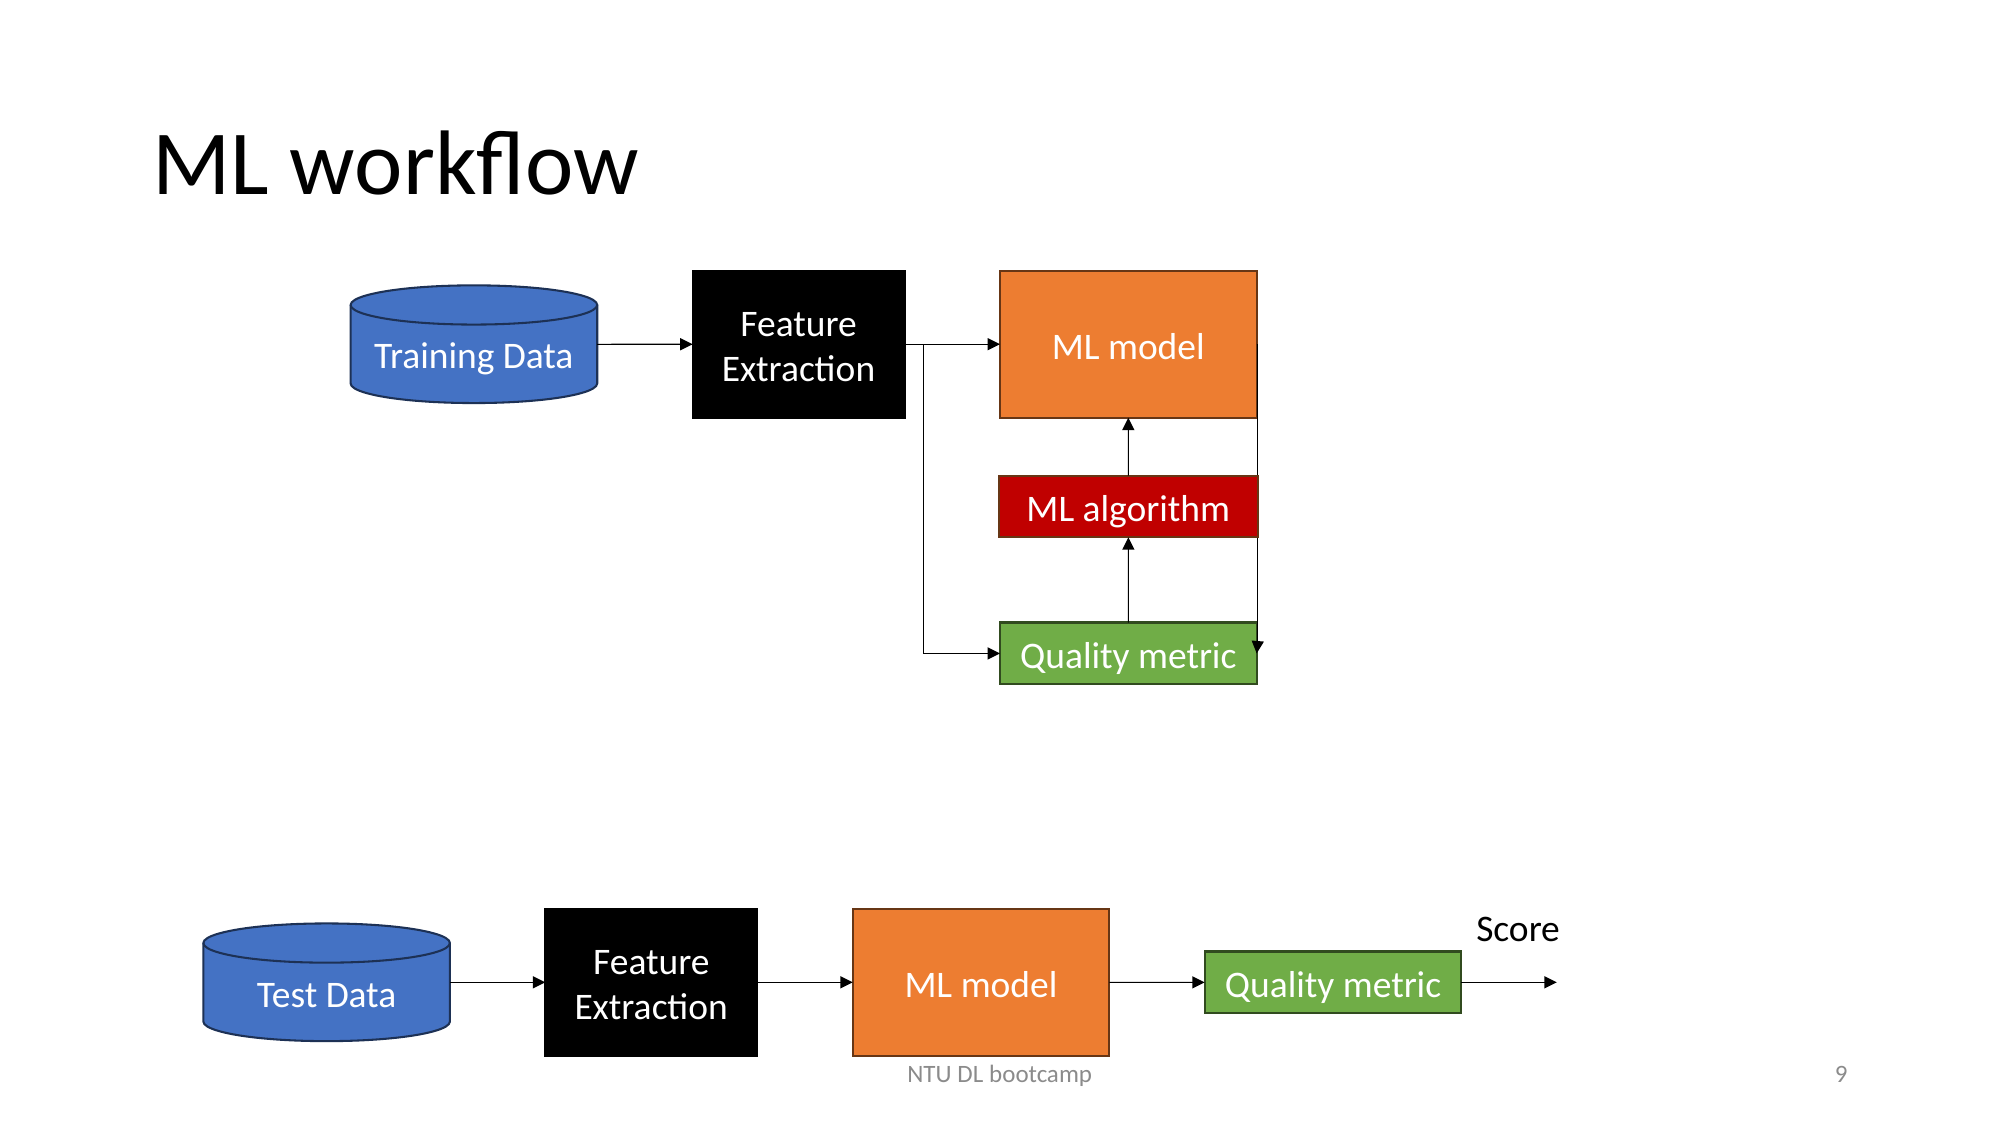

# ML workflow
Feature Extraction
ML model
Training Data
ML algorithm
Quality metric
Score
Feature Extraction
ML model
Test Data
Quality metric
NTU DL bootcamp
9